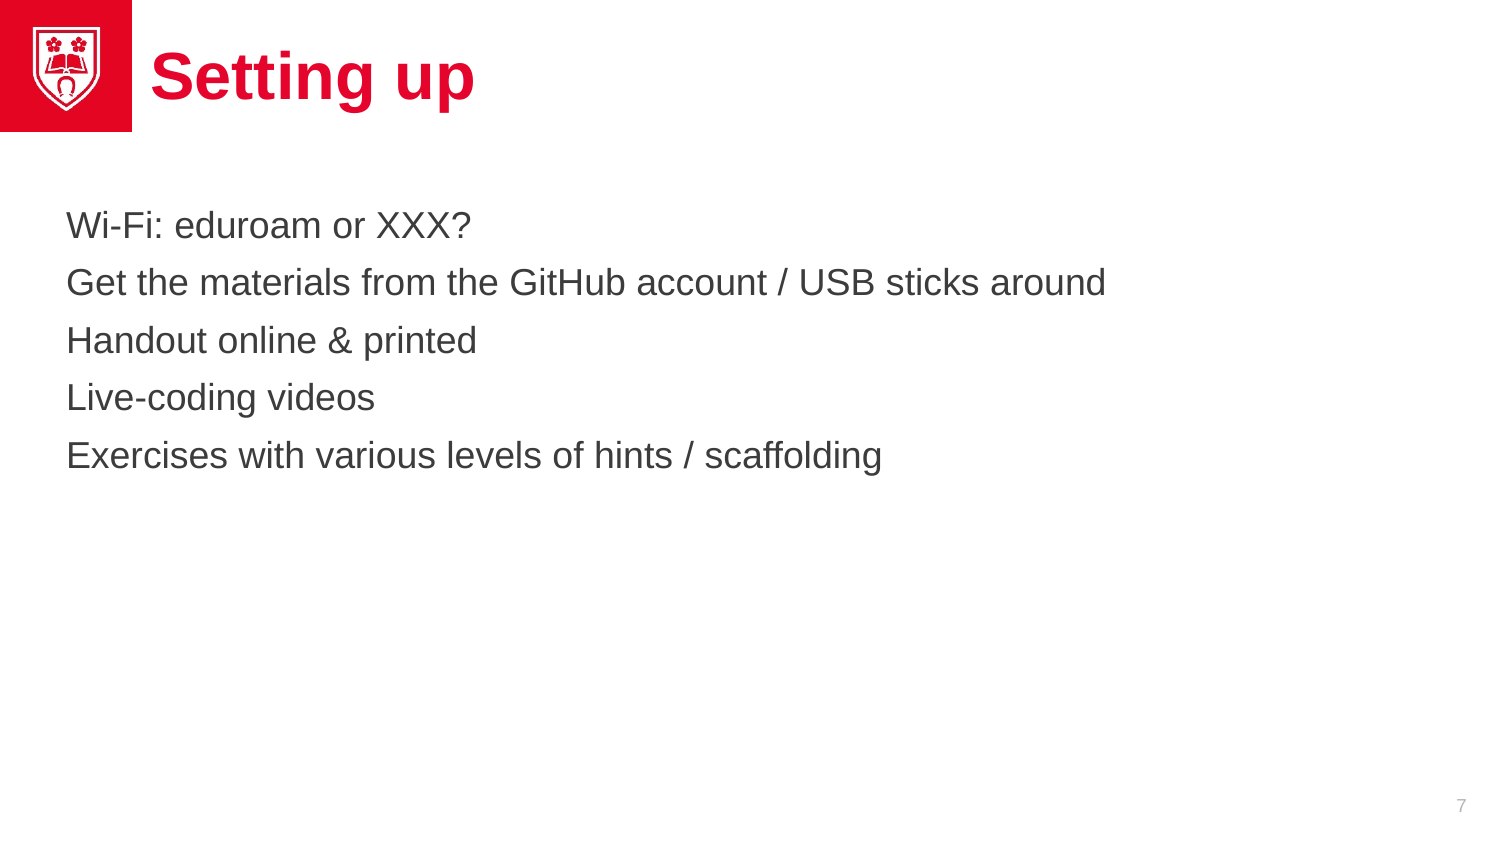

# Setting up
Wi-Fi: eduroam or XXX?
Get the materials from the GitHub account / USB sticks around
Handout online & printed
Live-coding videos
Exercises with various levels of hints / scaffolding
7